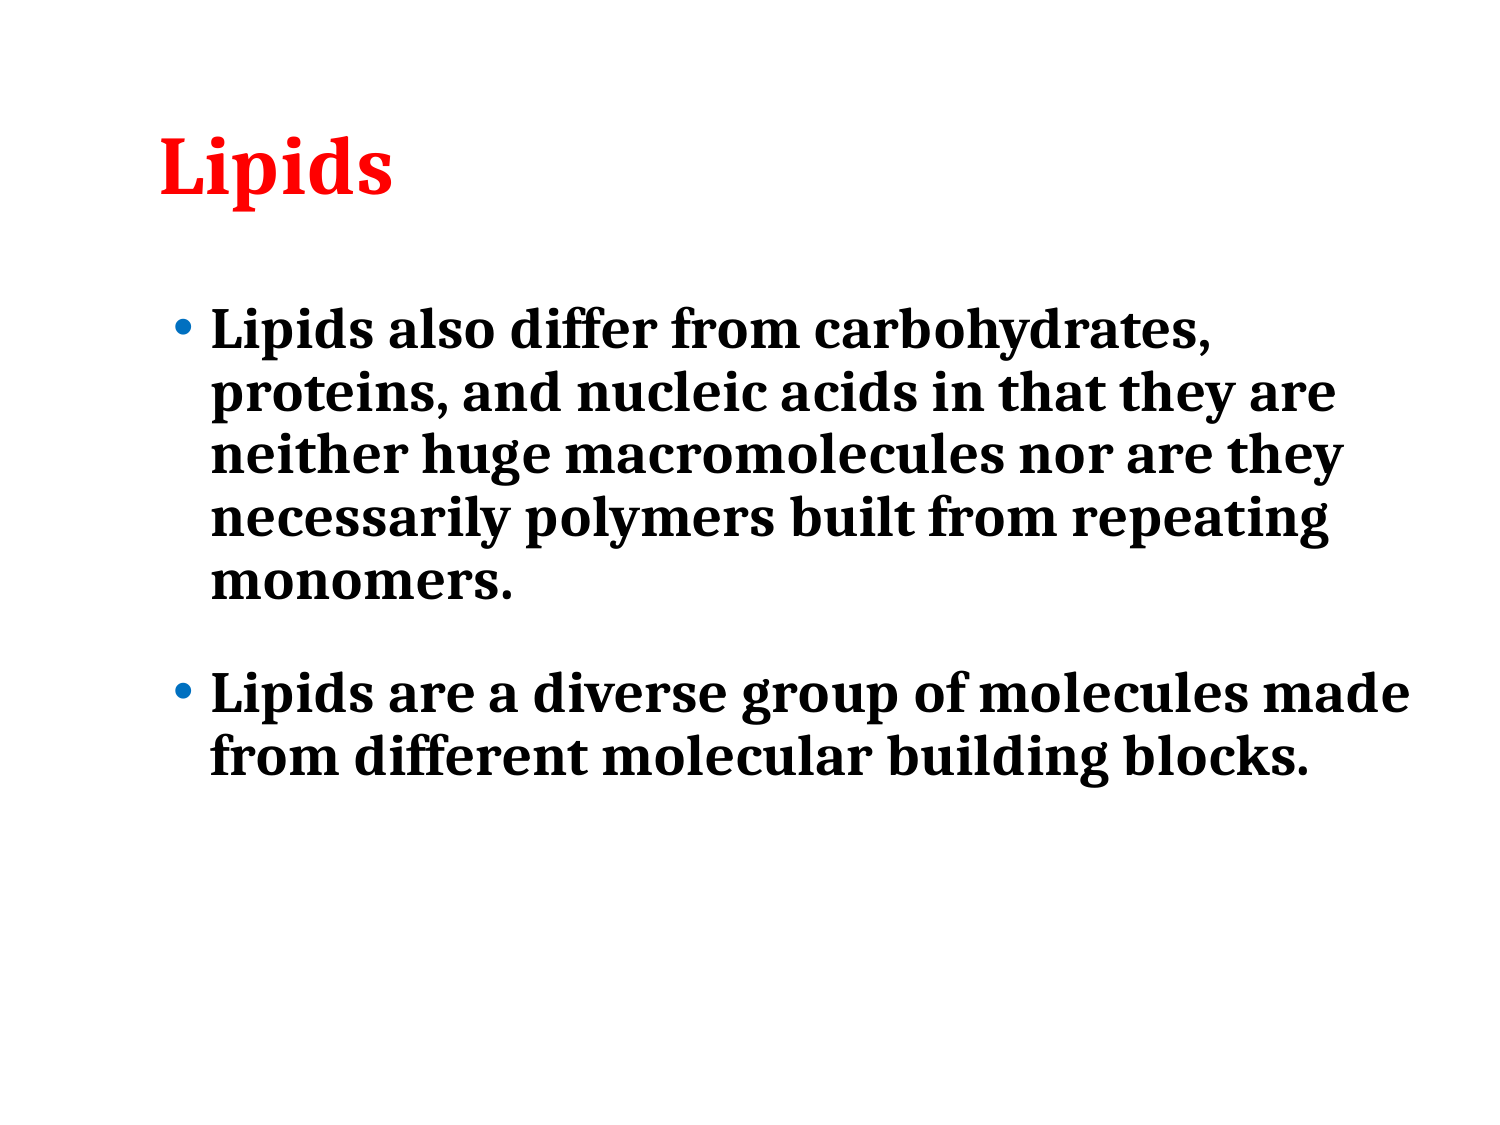

# Lipids
Lipids also differ from carbohydrates, proteins, and nucleic acids in that they are neither huge macromolecules nor are they necessarily polymers built from repeating monomers.
Lipids are a diverse group of molecules made from different molecular building blocks.